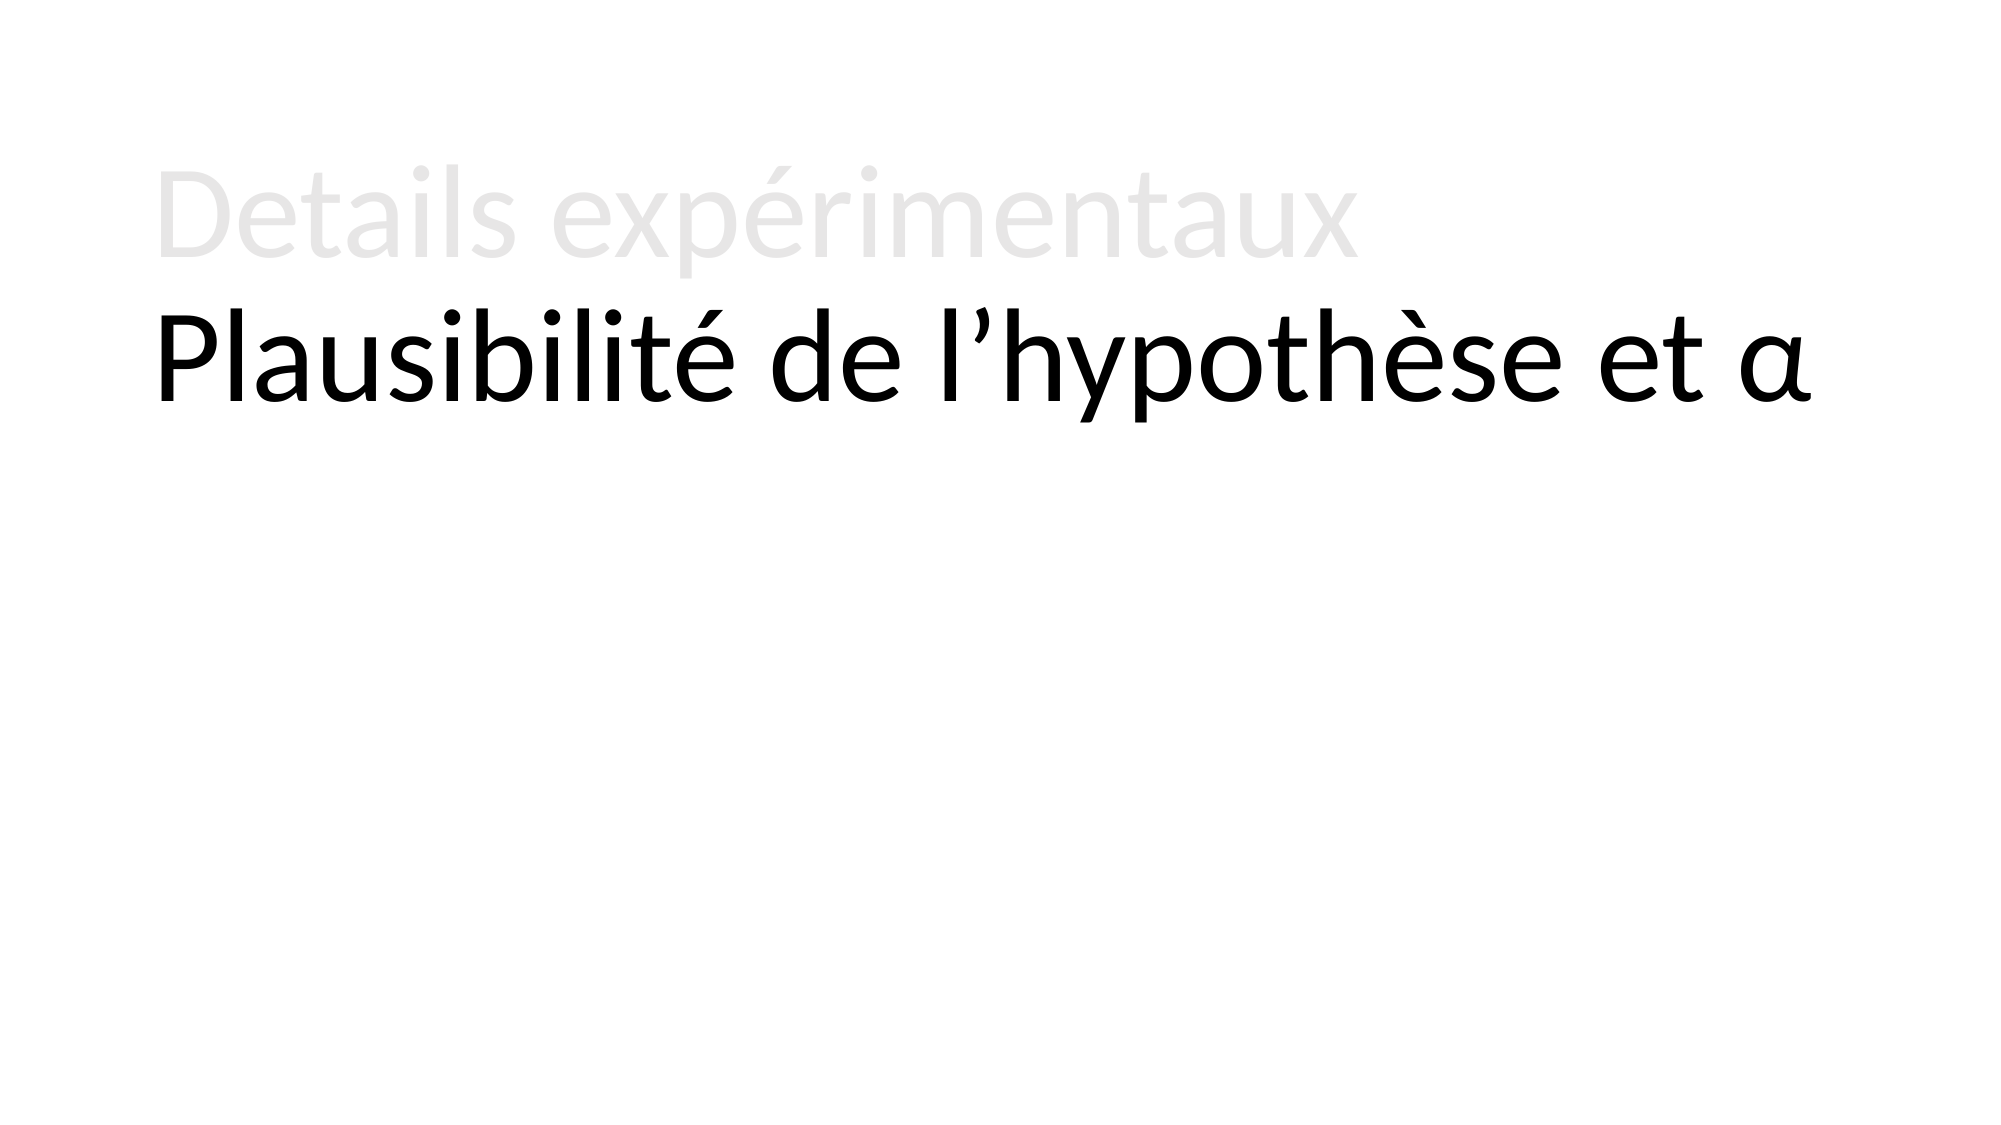

# Details expérimentaux Plausibilité de l’hypothèse et α P-hacking HARKing Focus sur la valeur p Malchance